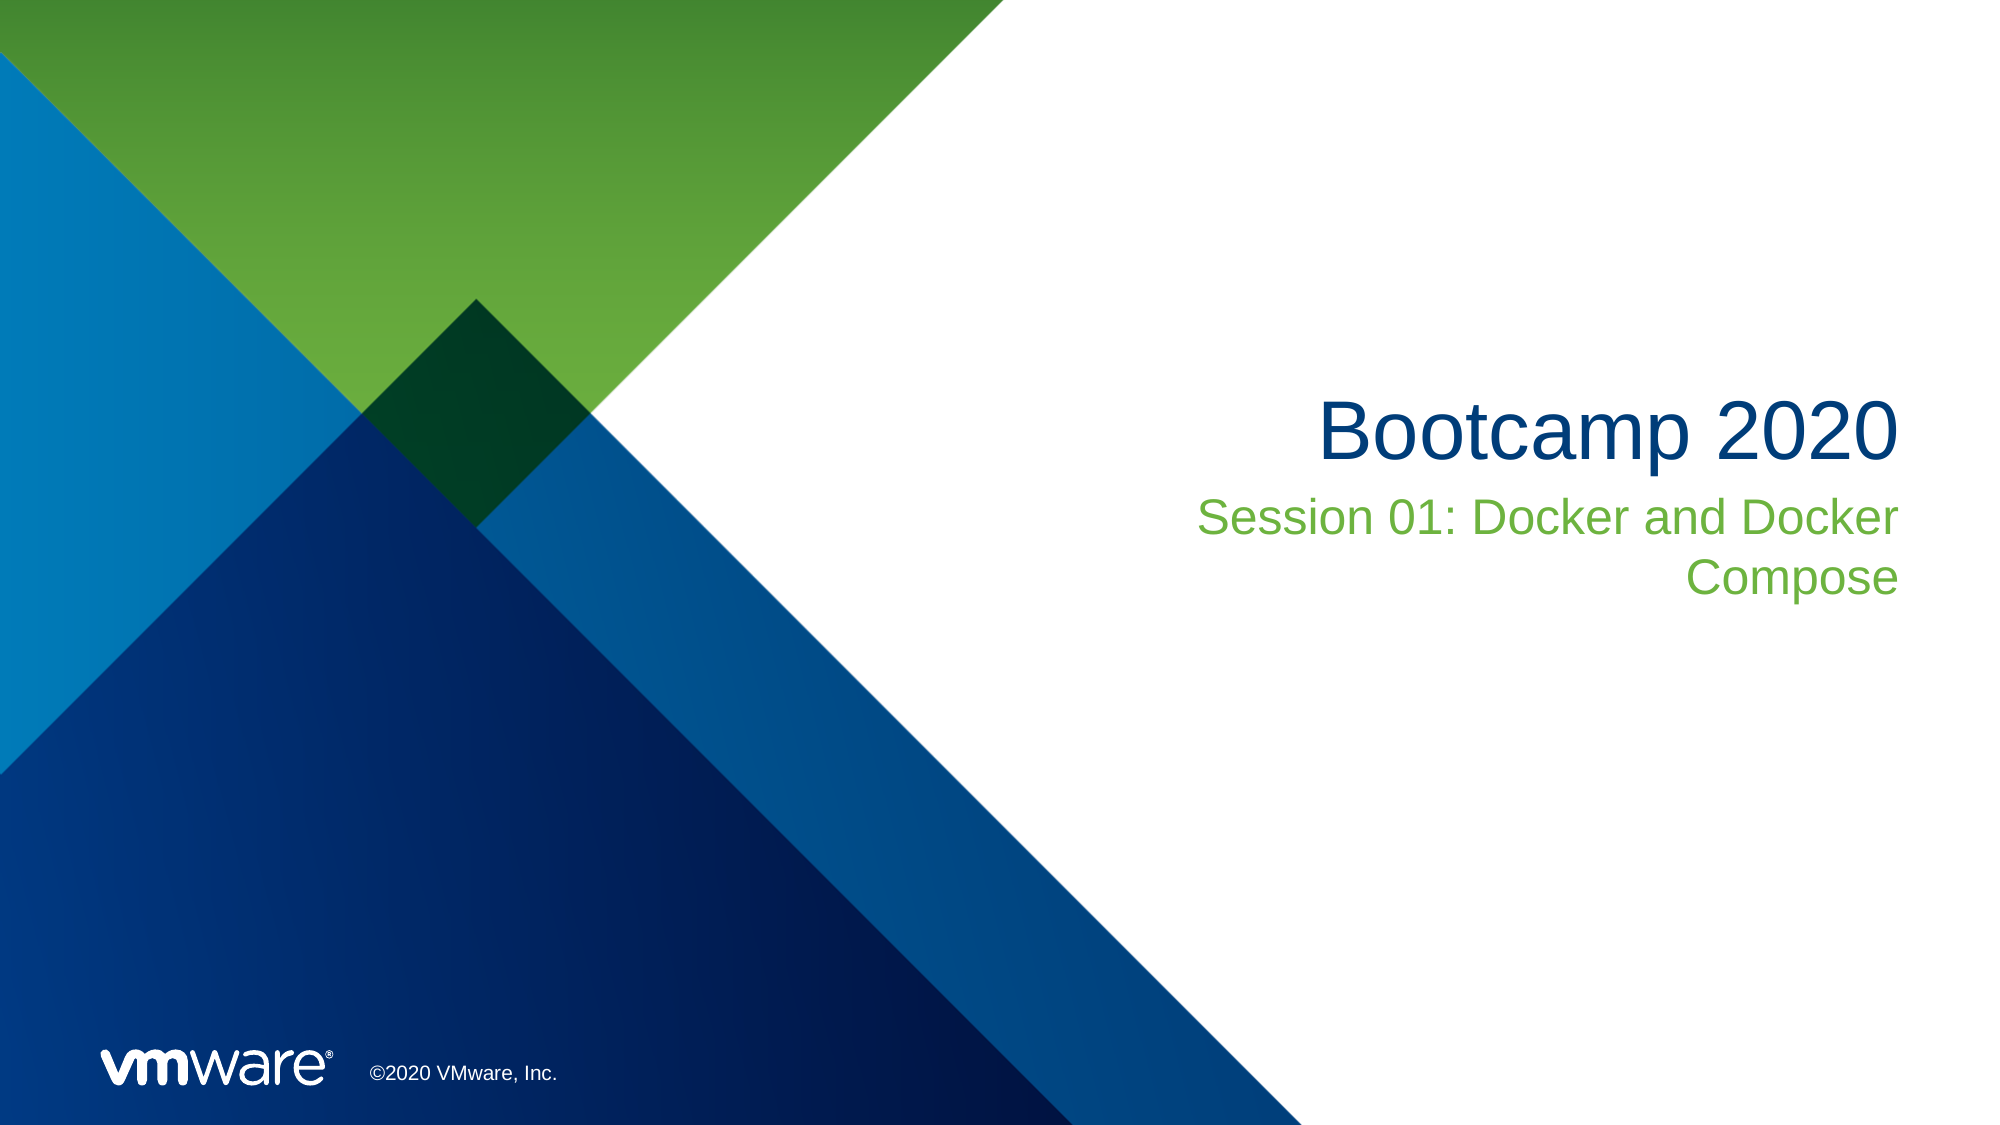

# Bootcamp 2020
Session 01: Docker and Docker Compose